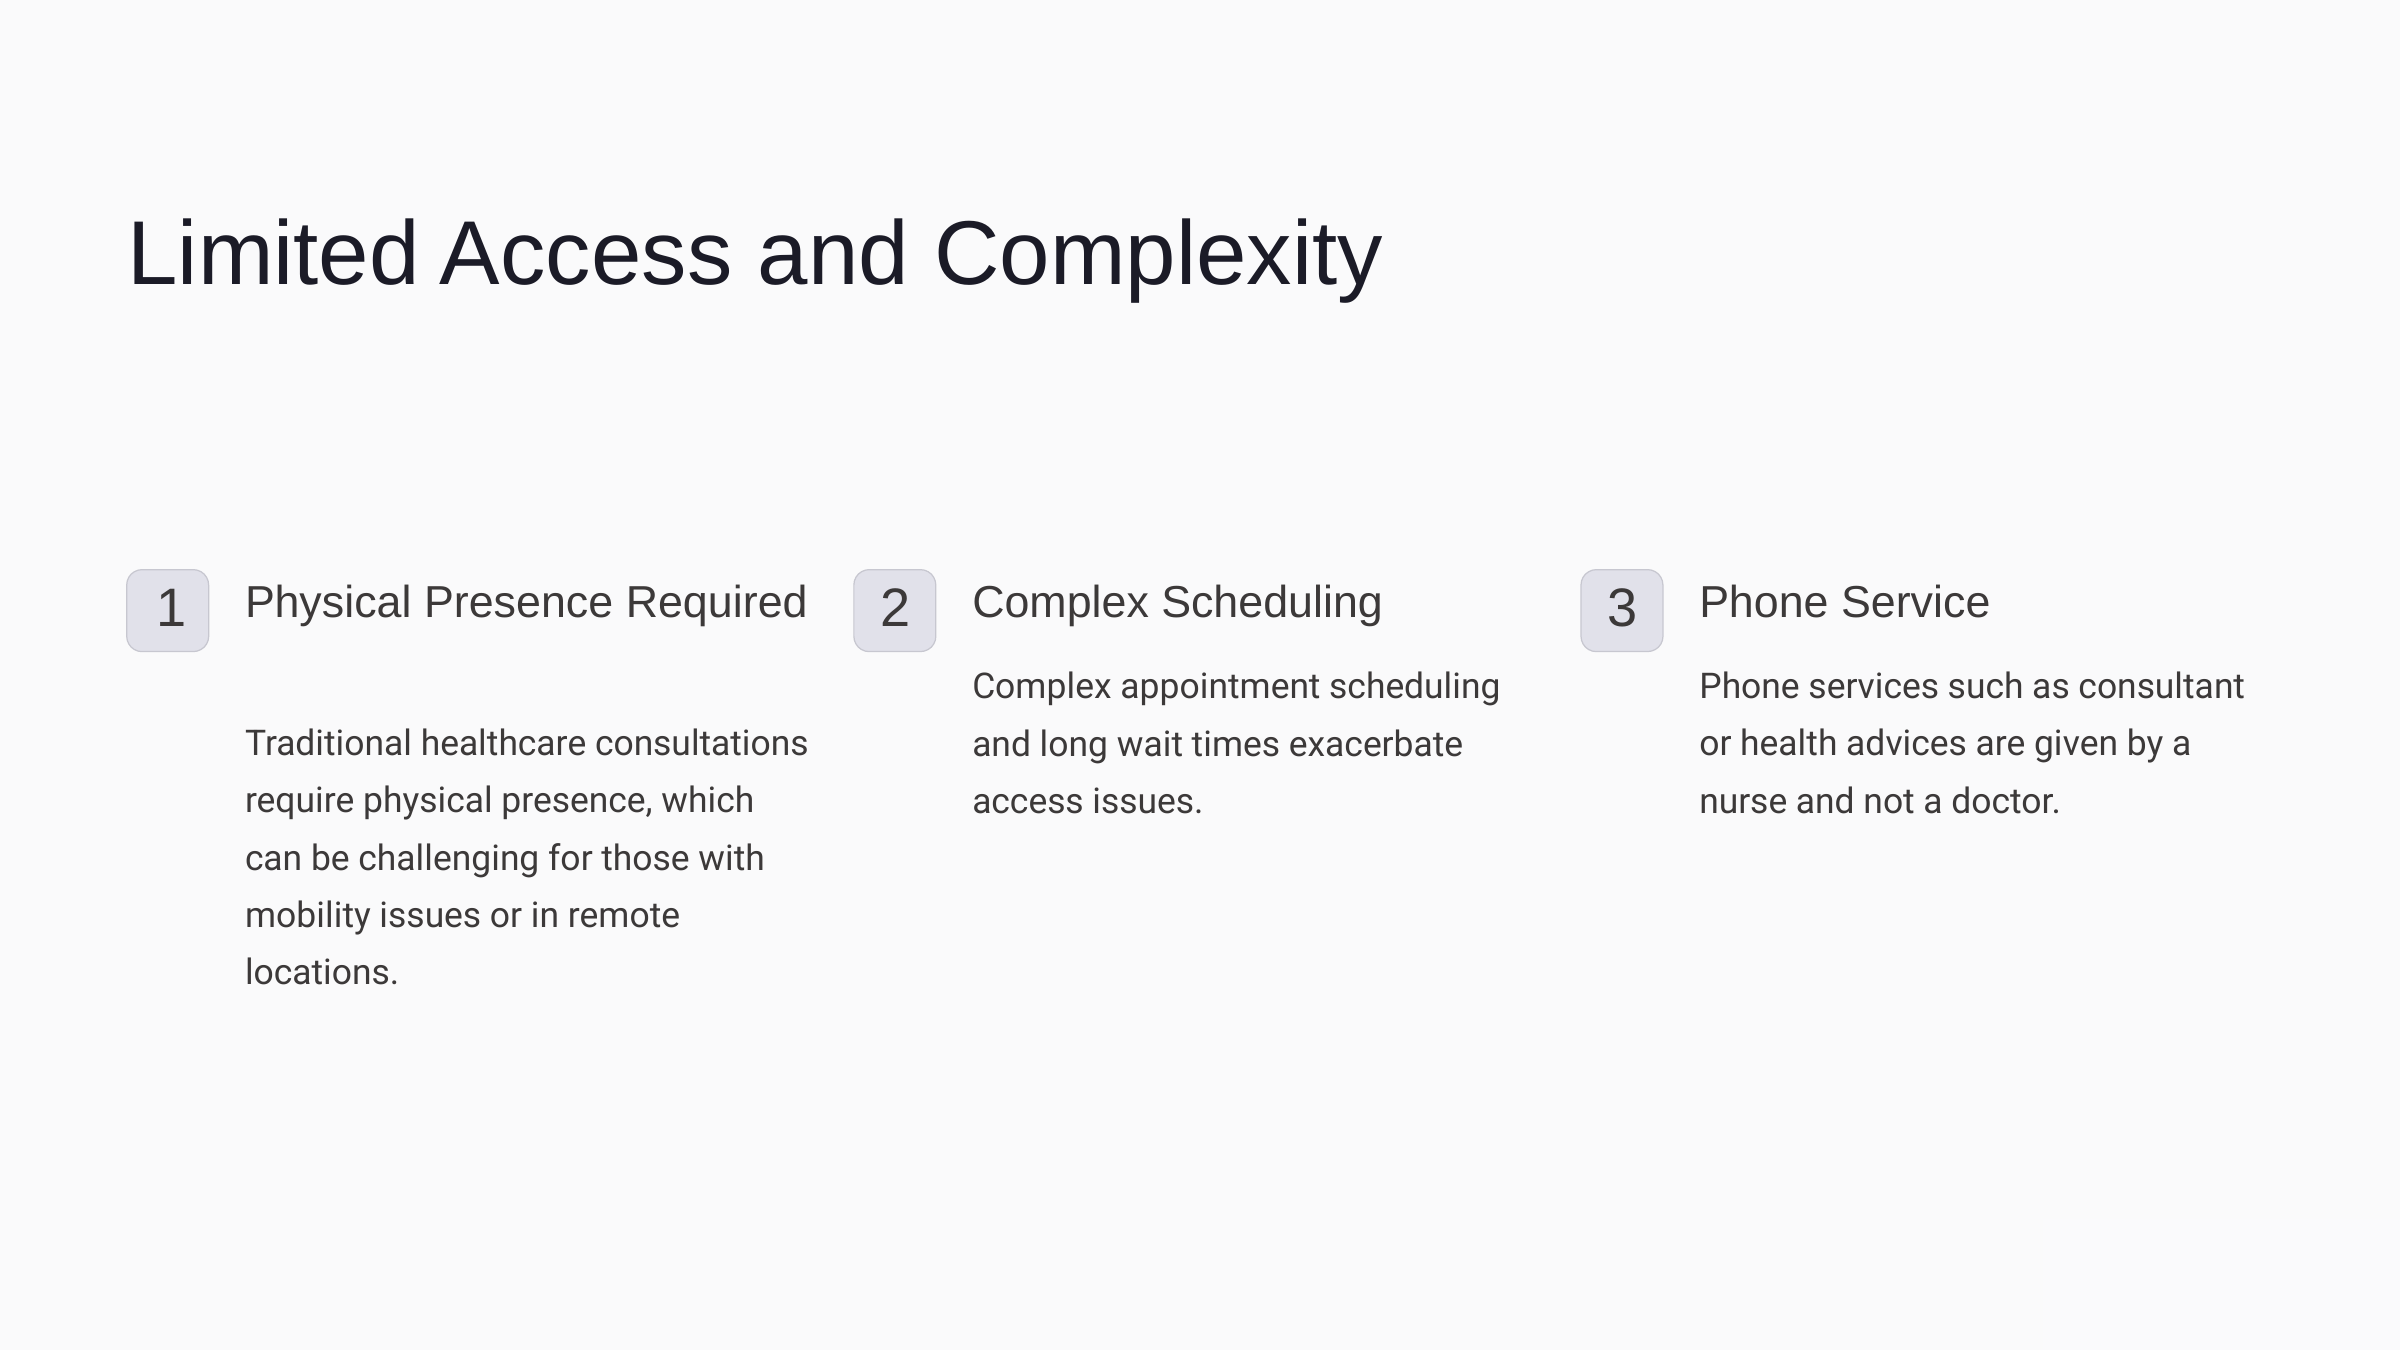

Limited Access and Complexity

Physical Presence Required

Complex Scheduling

Phone Service
1
2
3
Complex appointment scheduling and long wait times exacerbate access issues.
Phone services such as consultant or health advices are given by a nurse and not a doctor.
Traditional healthcare consultations require physical presence, which can be challenging for those with mobility issues or in remote locations.